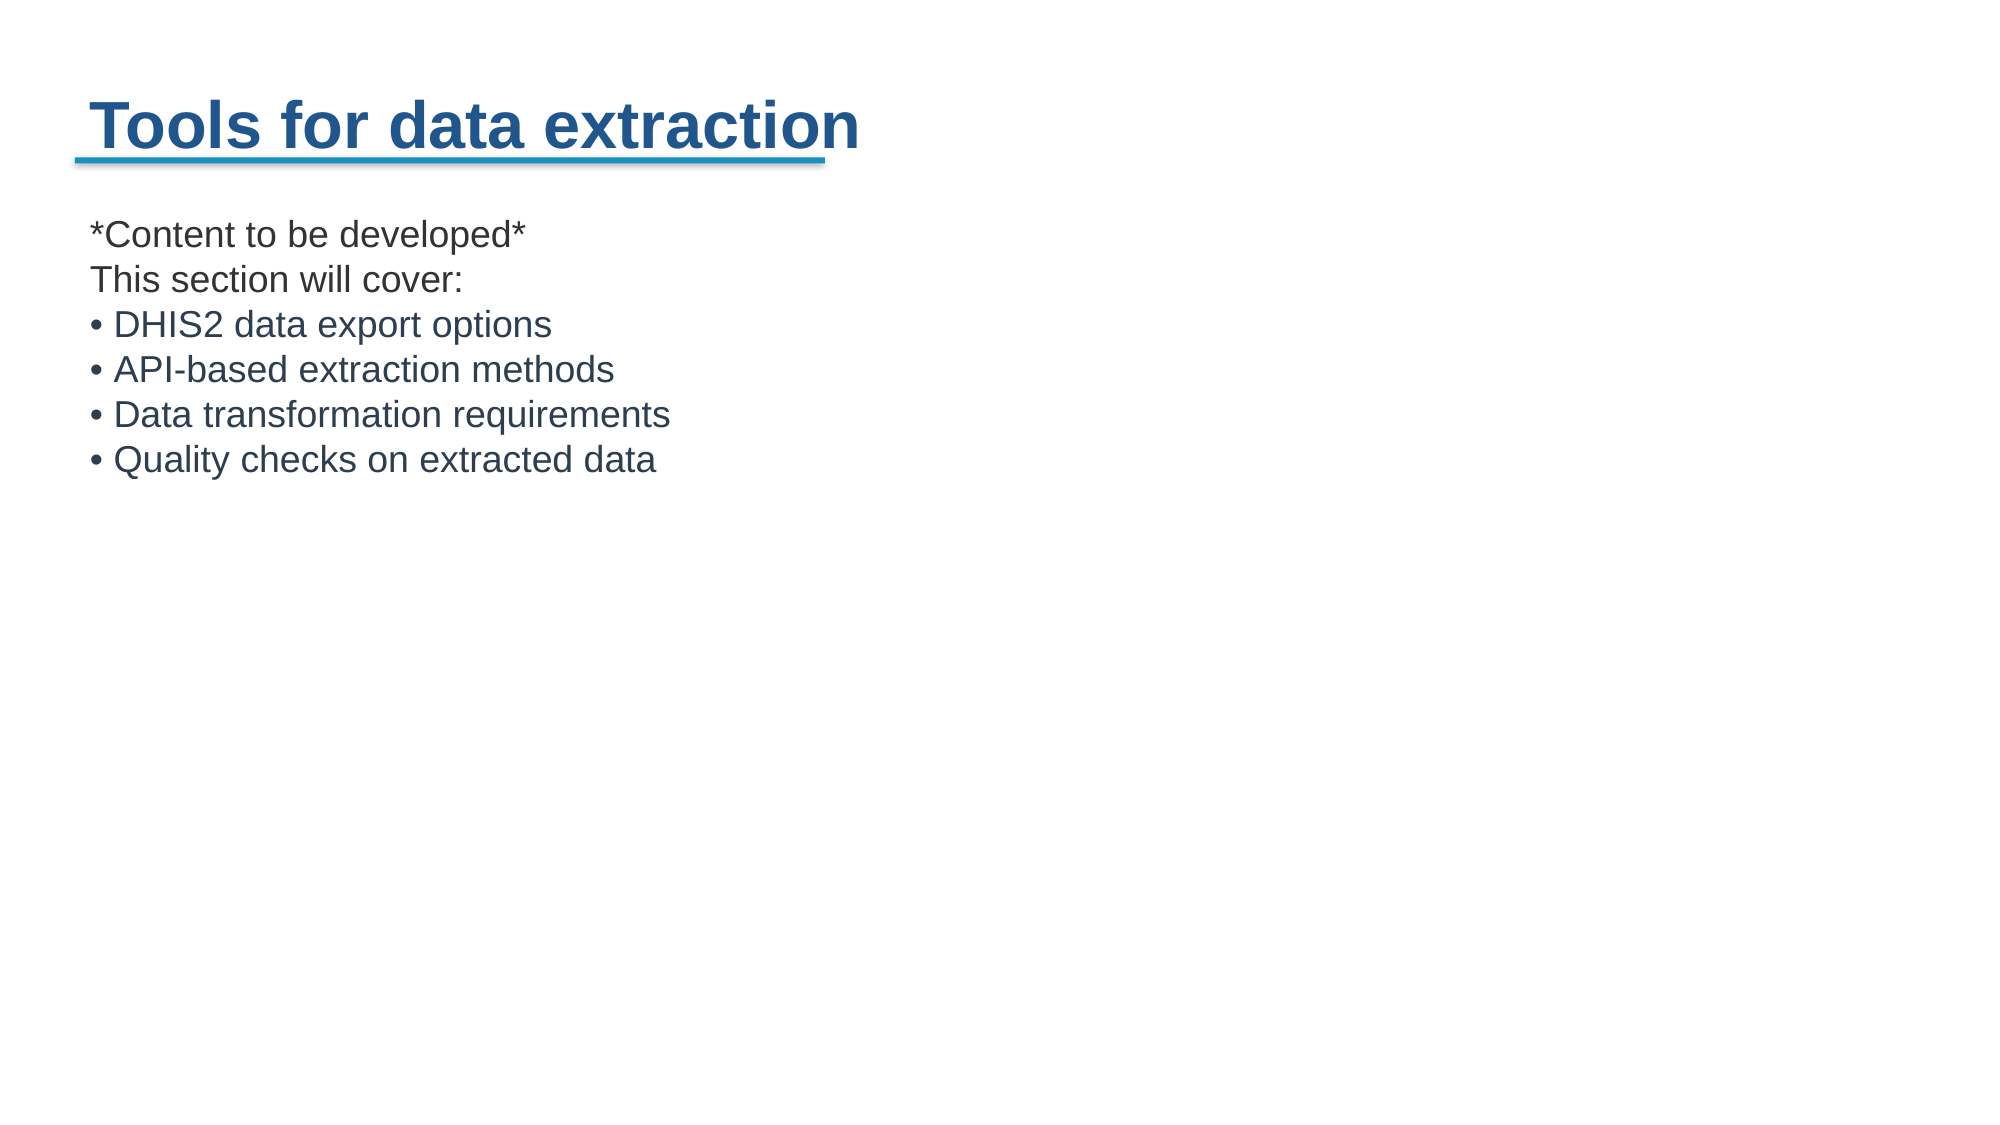

Tools for data extraction

*Content to be developed*
This section will cover:
• DHIS2 data export options
• API-based extraction methods
• Data transformation requirements
• Quality checks on extracted data